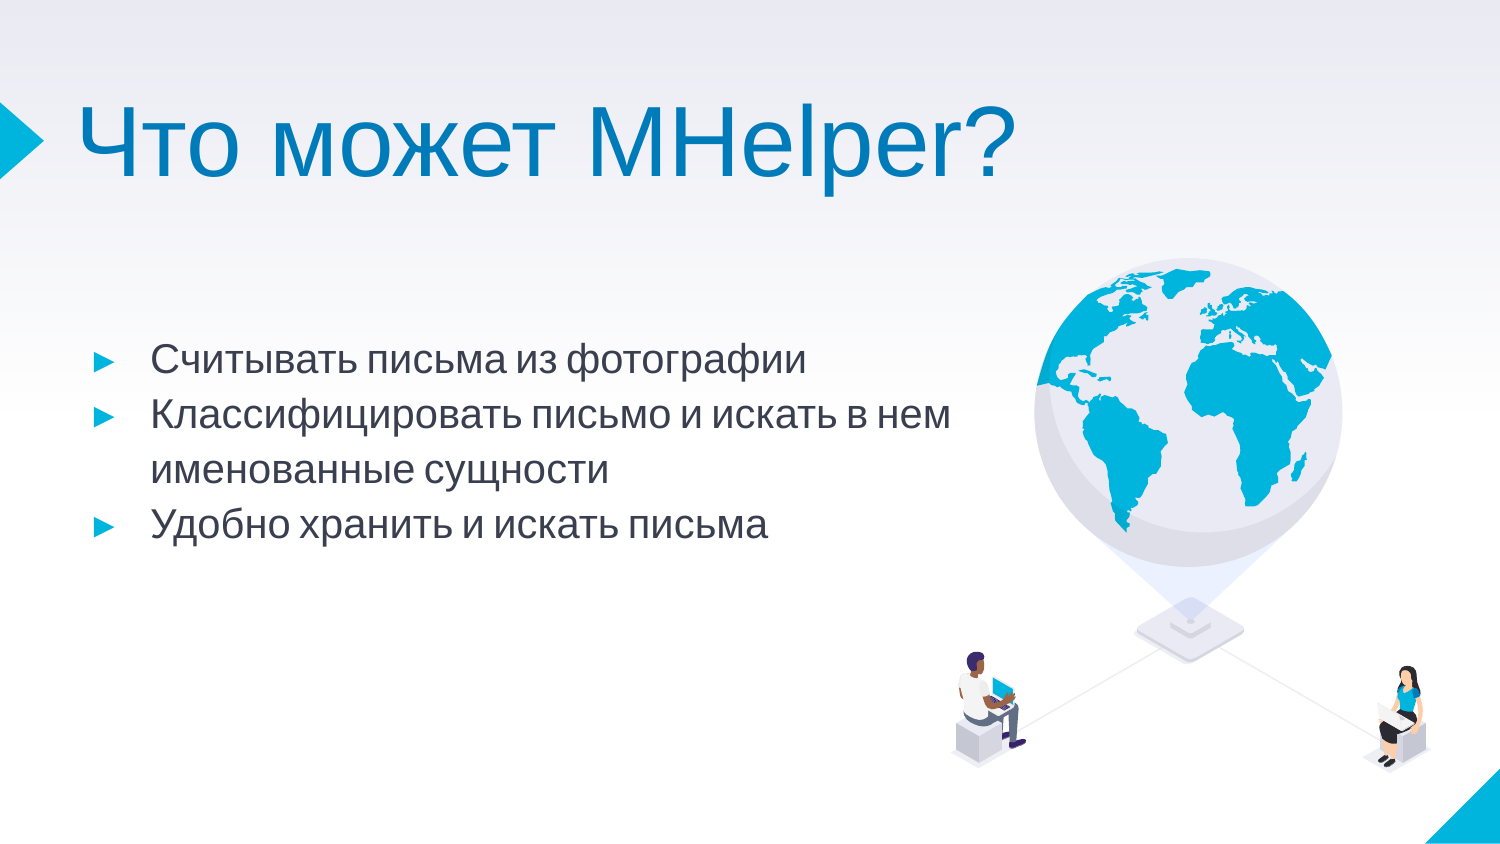

# Что может MHelper?

Считывать письма из фотографии
Классифицировать письмо и искать в нем именованные сущности
Удобно хранить и искать письма